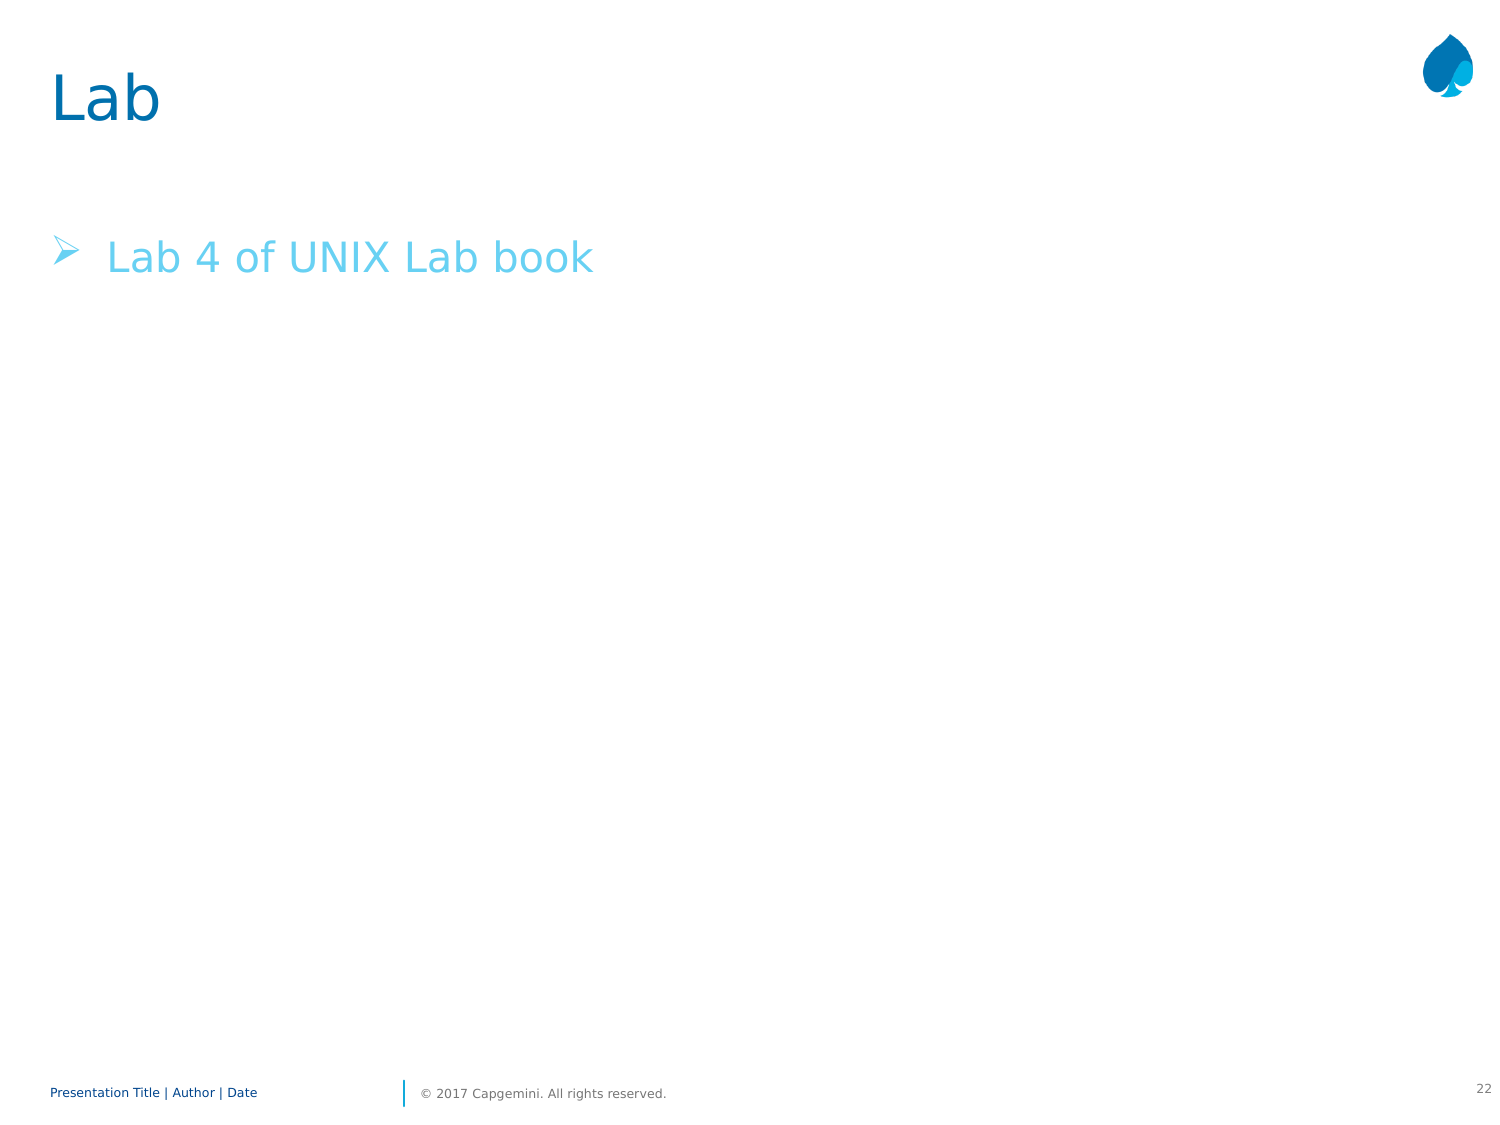

# Lab
Lab 4 of UNIX Lab book